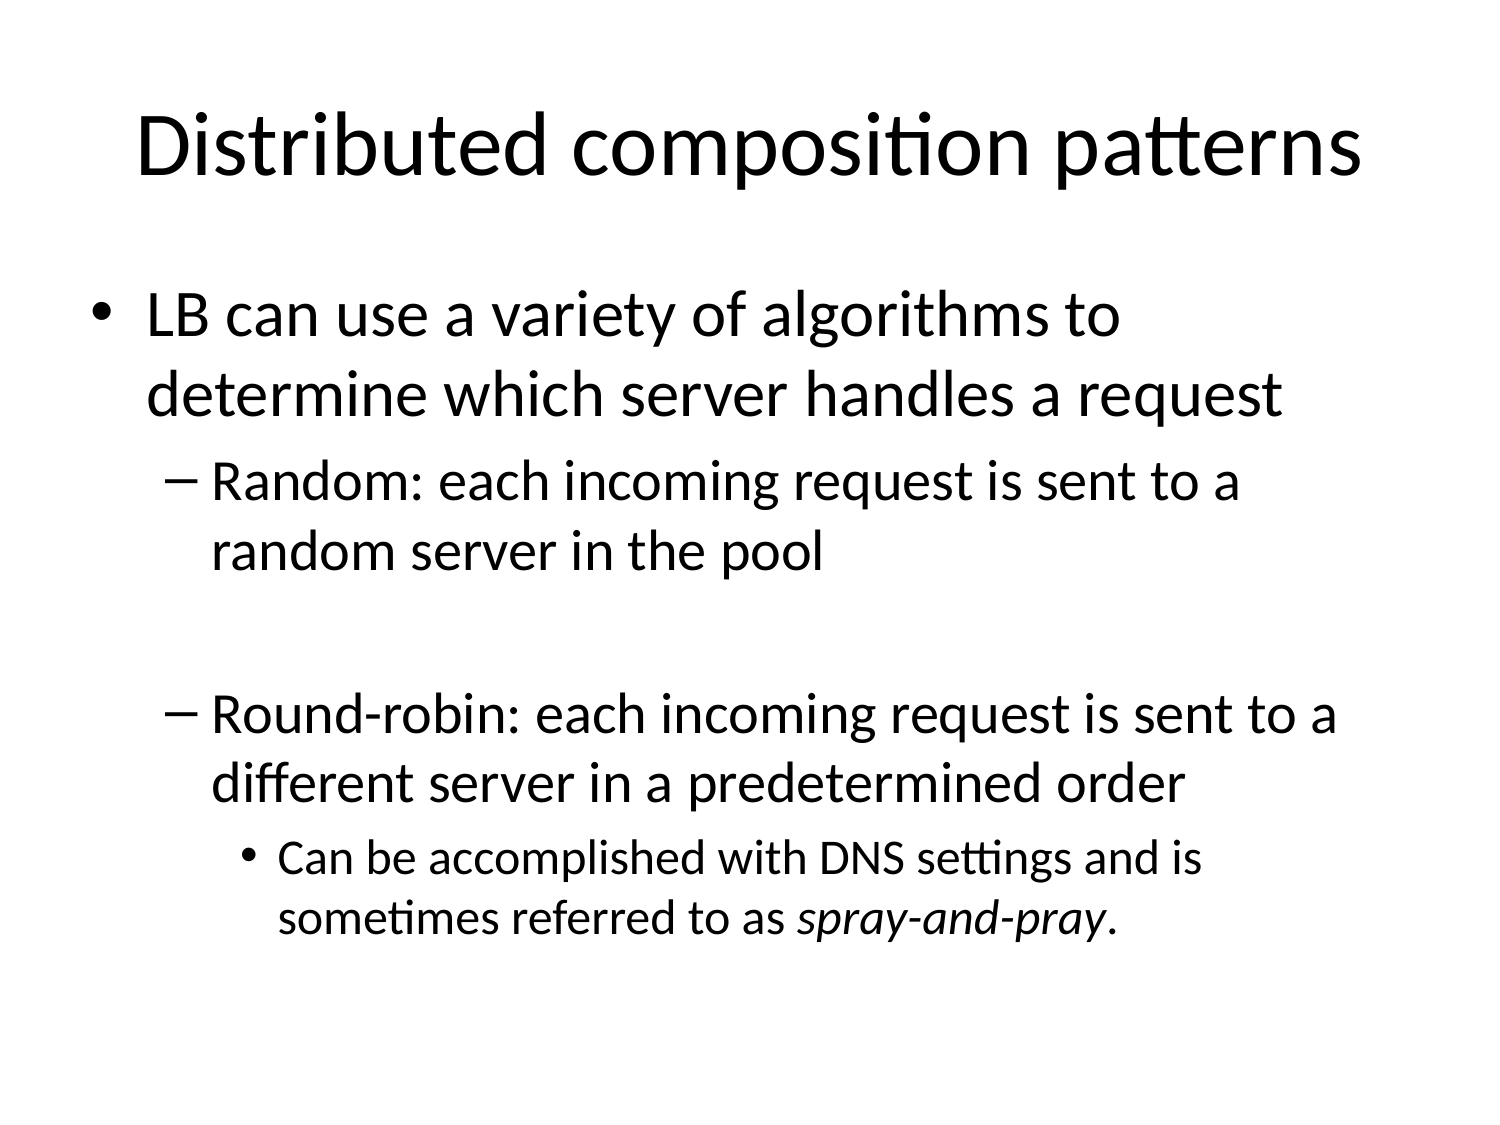

# Distributed composition patterns
LB can use a variety of algorithms to determine which server handles a request
Random: each incoming request is sent to a random server in the pool

Round-robin: each incoming request is sent to a different server in a predetermined order
Can be accomplished with DNS settings and is sometimes referred to as spray-and-pray.